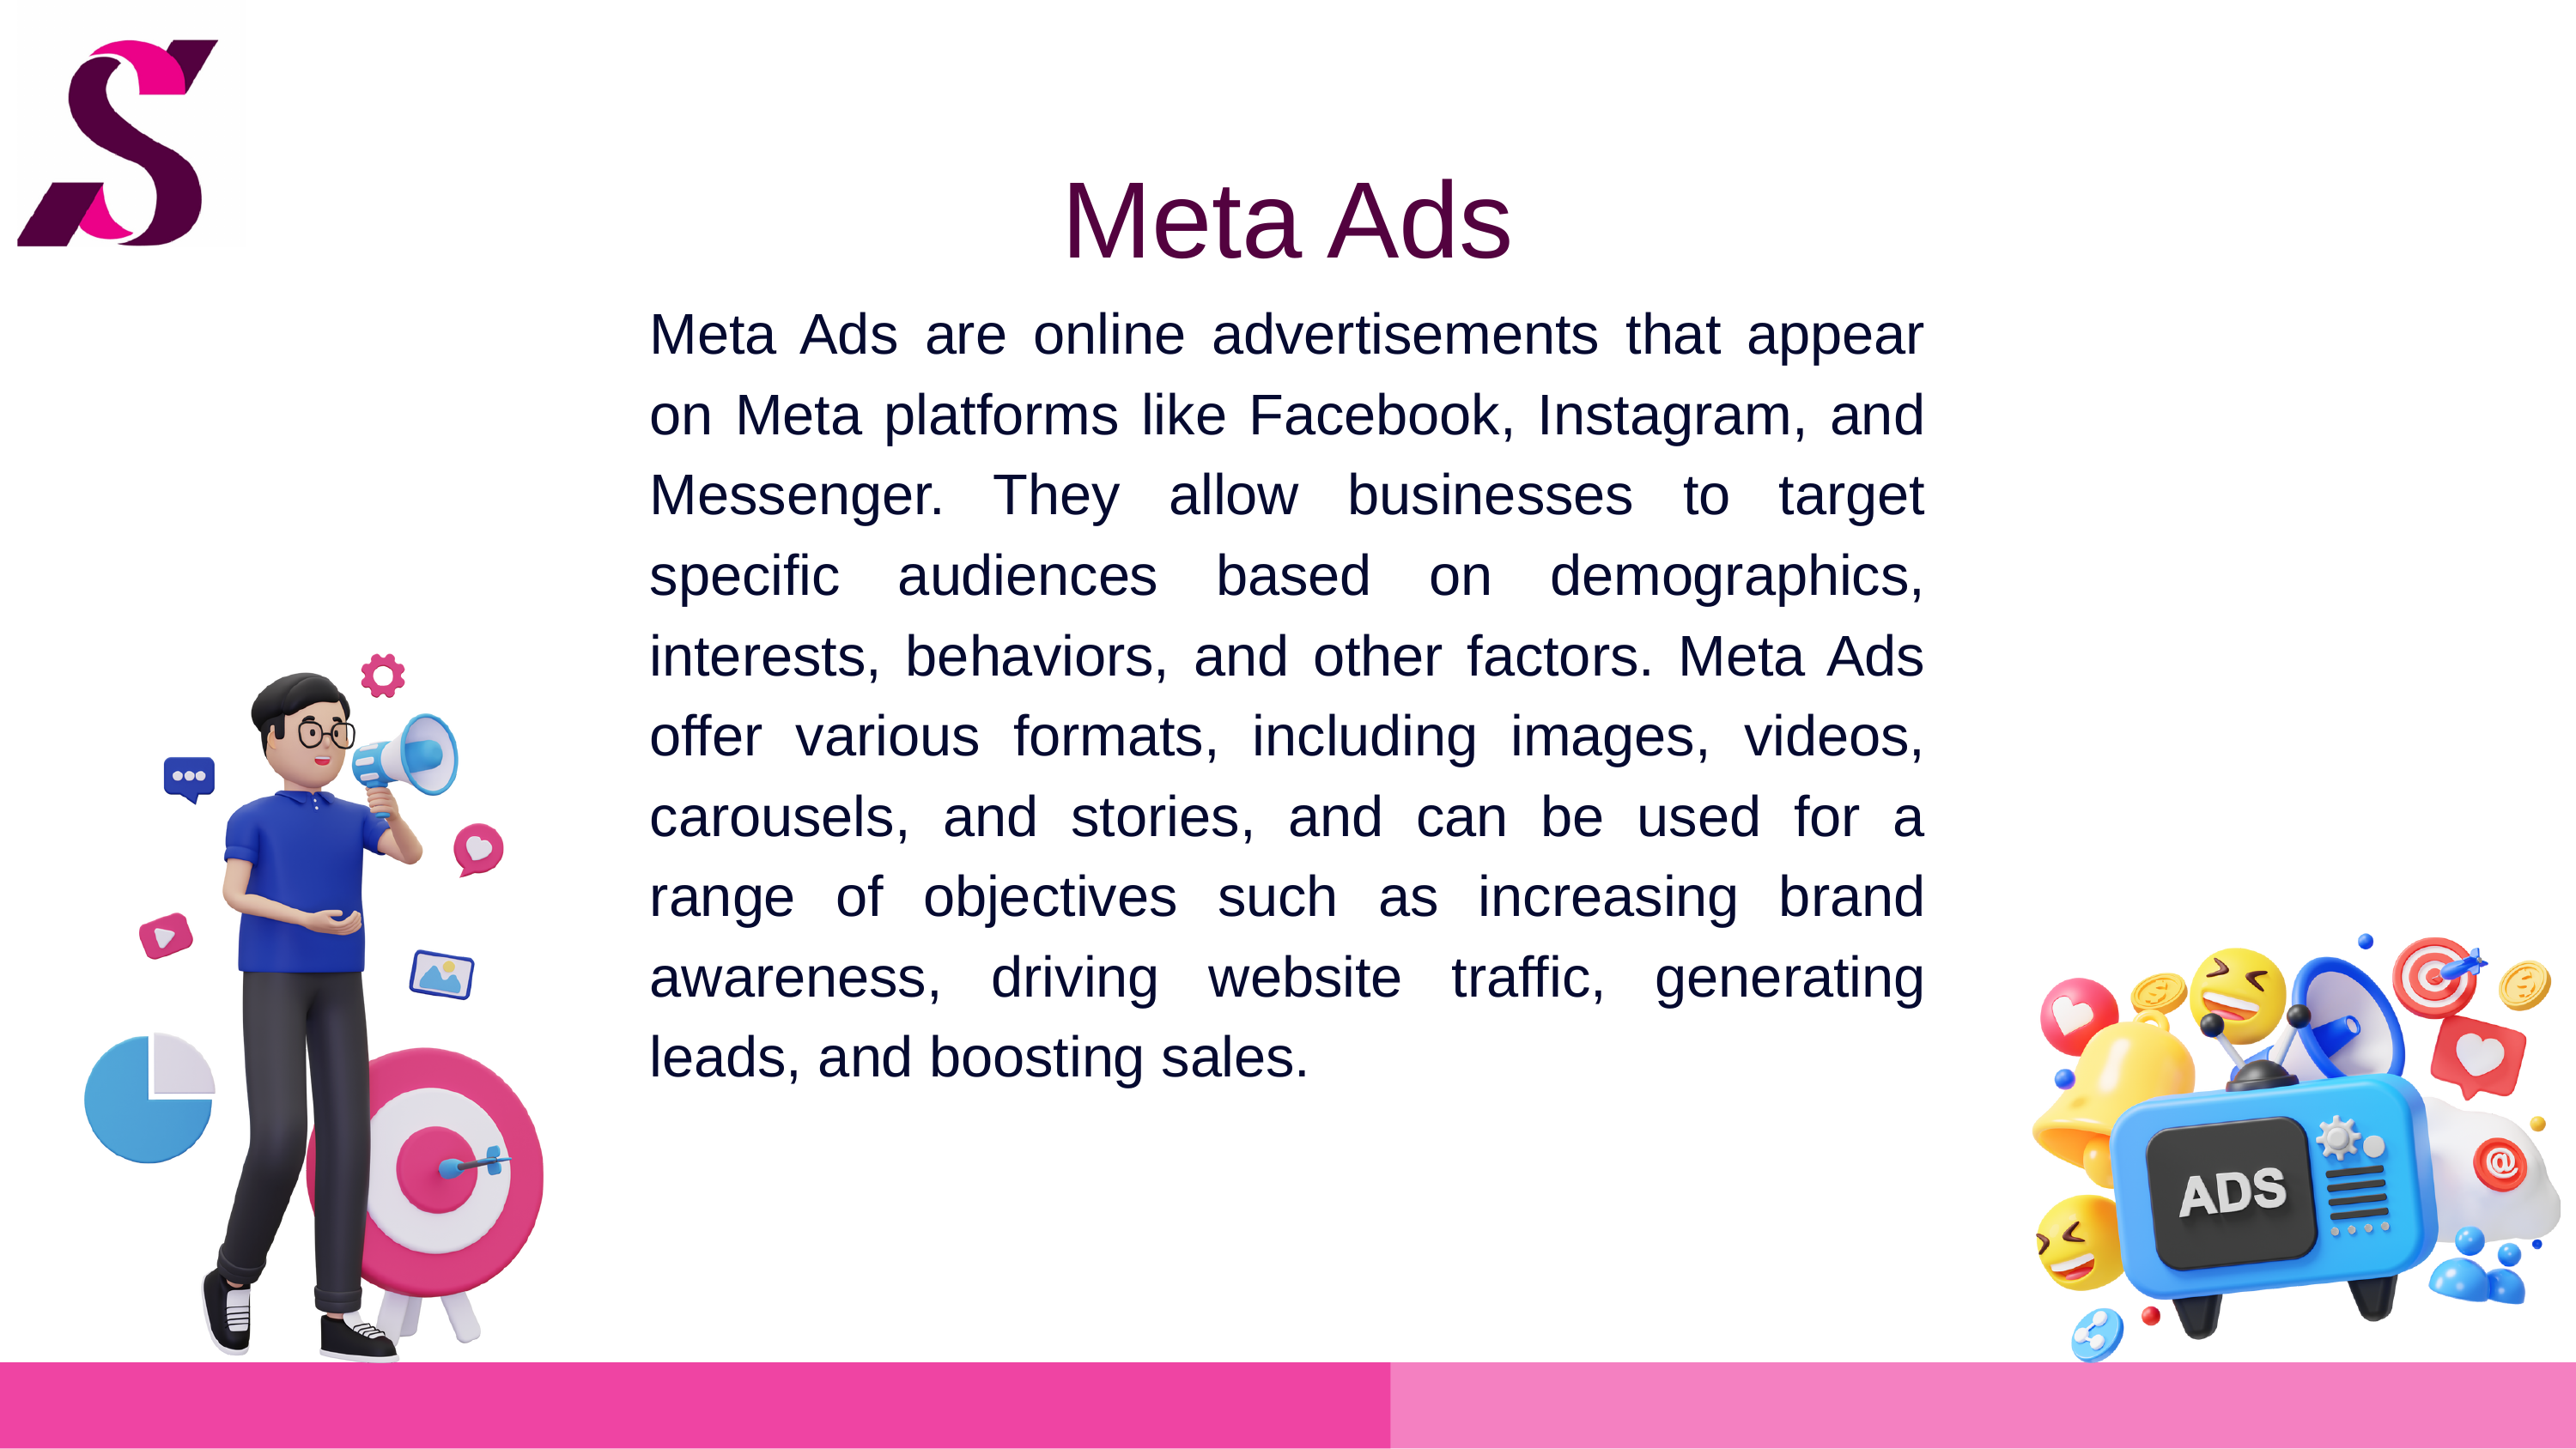

Meta Ads
Meta Ads are online advertisements that appear on Meta platforms like Facebook, Instagram, and Messenger. They allow businesses to target specific audiences based on demographics, interests, behaviors, and other factors. Meta Ads offer various formats, including images, videos, carousels, and stories, and can be used for a range of objectives such as increasing brand awareness, driving website traffic, generating leads, and boosting sales.